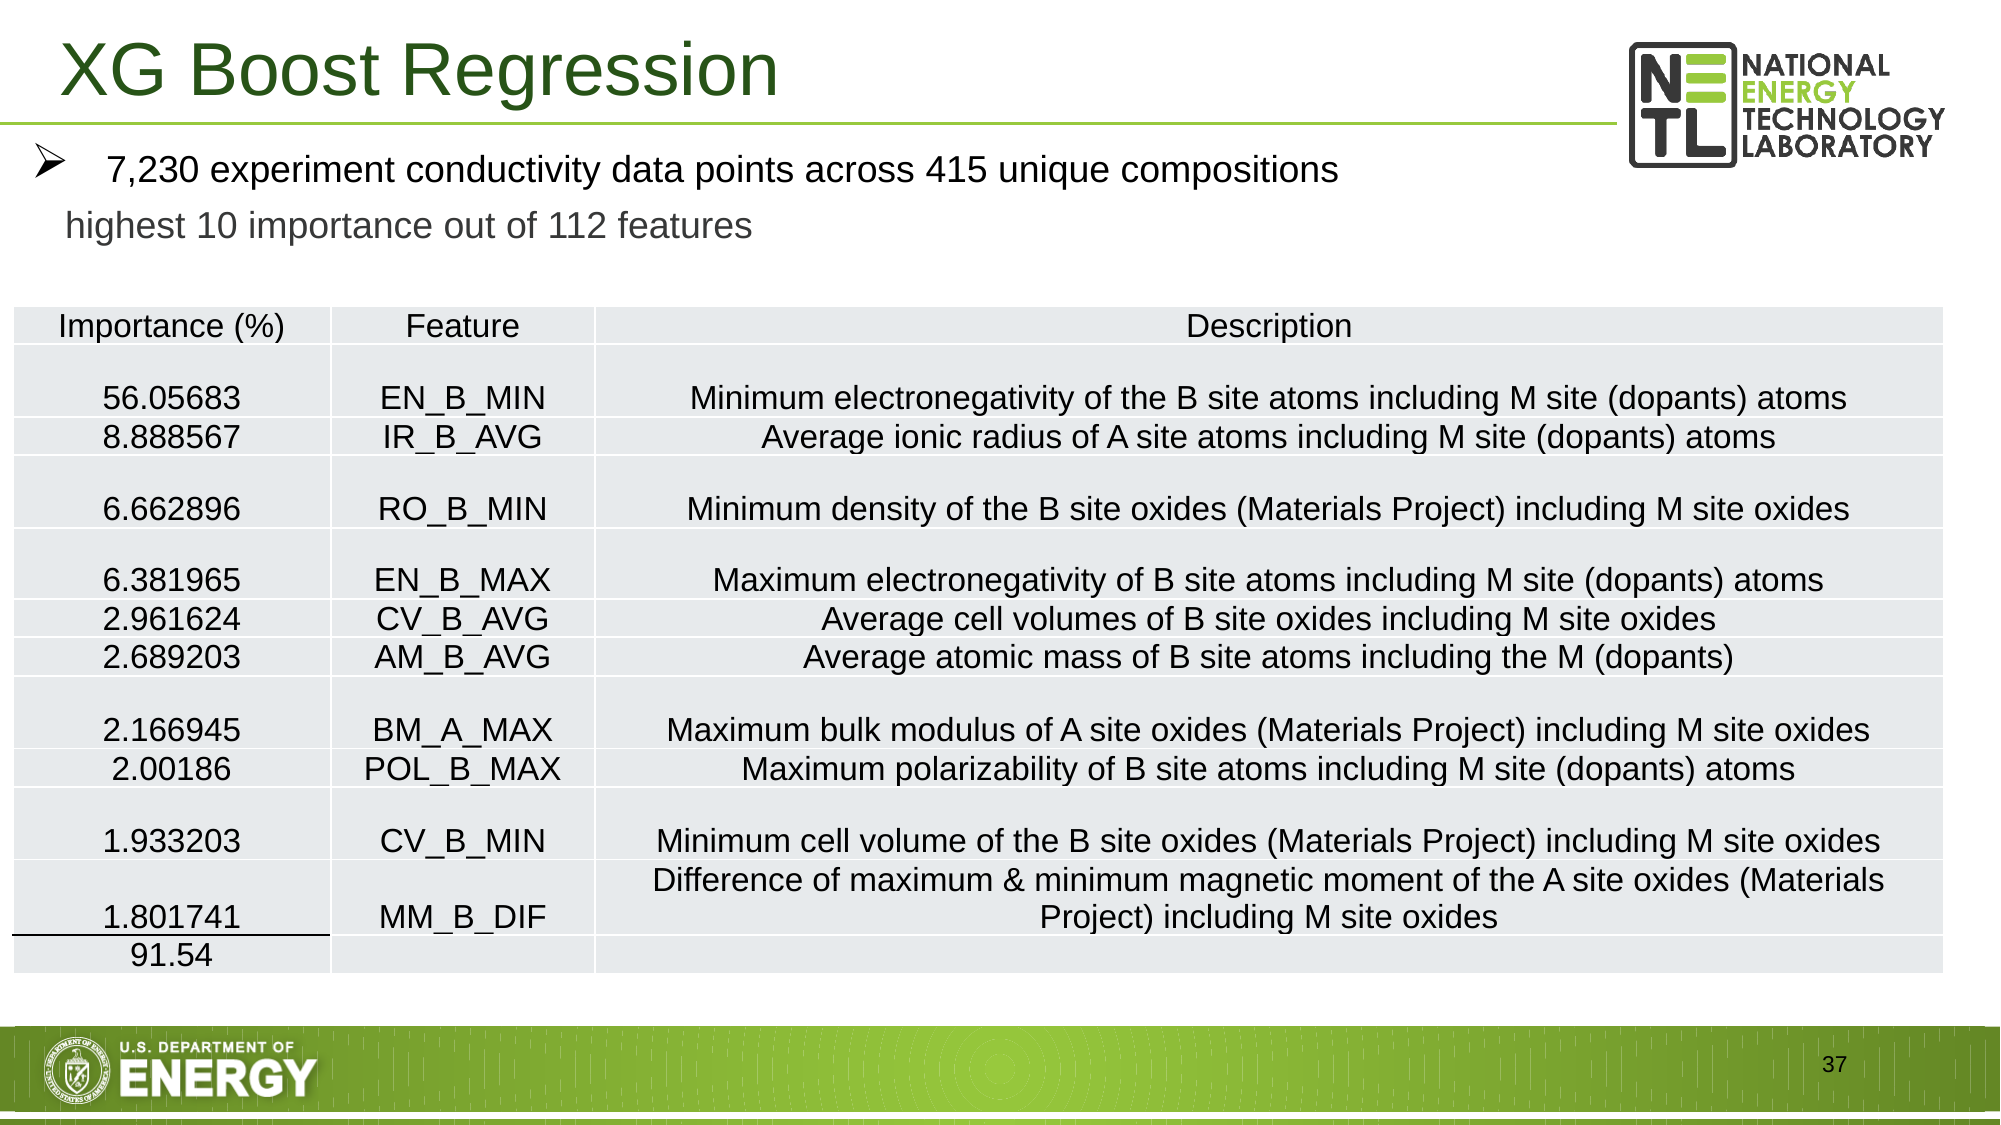

# XG Boost Regression
7,230 experiment conductivity data points across 415 unique compositions
highest 10 importance out of 112 features

| Importance (%) | Feature | Description |
| --- | --- | --- |
| 56.05683 | EN\_B\_MIN | Minimum electronegativity of the B site atoms including M site (dopants) atoms |
| 8.888567 | IR\_B\_AVG | Average ionic radius of A site atoms including M site (dopants) atoms |
| 6.662896 | RO\_B\_MIN | Minimum density of the B site oxides (Materials Project) including M site oxides |
| 6.381965 | EN\_B\_MAX | Maximum electronegativity of B site atoms including M site (dopants) atoms |
| 2.961624 | CV\_B\_AVG | Average cell volumes of B site oxides including M site oxides |
| 2.689203 | AM\_B\_AVG | Average atomic mass of B site atoms including the M (dopants) |
| 2.166945 | BM\_A\_MAX | Maximum bulk modulus of A site oxides (Materials Project) including M site oxides |
| 2.00186 | POL\_B\_MAX | Maximum polarizability of B site atoms including M site (dopants) atoms |
| 1.933203 | CV\_B\_MIN | Minimum cell volume of the B site oxides (Materials Project) including M site oxides |
| 1.801741 | MM\_B\_DIF | Difference of maximum & minimum magnetic moment of the A site oxides (Materials Project) including M site oxides |
| 91.54 |  |  |
37